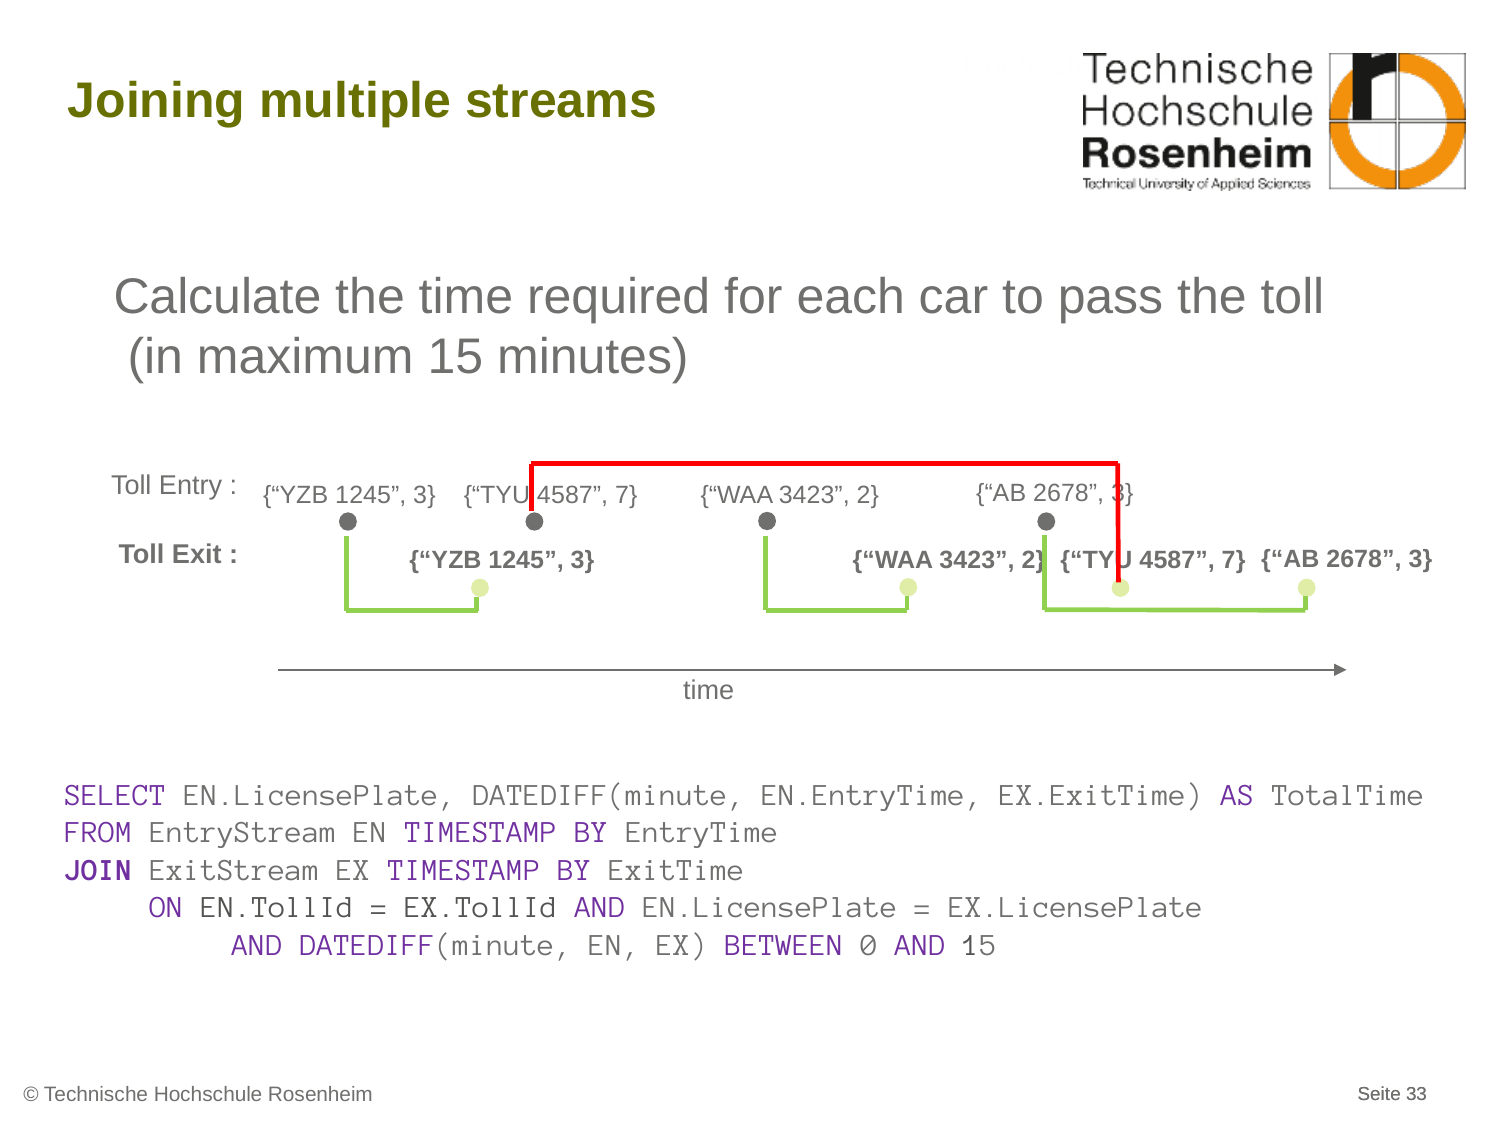

# Joining multiple streams
Calculate the time required for each car to pass the toll
 (in maximum 15 minutes)
Toll Entry :
{“AB 2678”, 3}
{“TYU 4587”, 7}
{“YZB 1245”, 3}
{“WAA 3423”, 2}

Toll Exit :
{“AB 2678”, 3}
{“TYU 4587”, 7}
{“YZB 1245”, 3}
{“WAA 3423”, 2}

time
SELECT EN.LicensePlate, DATEDIFF(minute, EN.EntryTime, EX.ExitTime) AS TotalTime
FROM EntryStream EN TIMESTAMP BY EntryTime
JOIN ExitStream EX TIMESTAMP BY ExitTime
     ON EN.TollId = EX.TollId AND EN.LicensePlate = EX.LicensePlate
	 AND DATEDIFF(minute, EN, EX) BETWEEN 0 AND 15